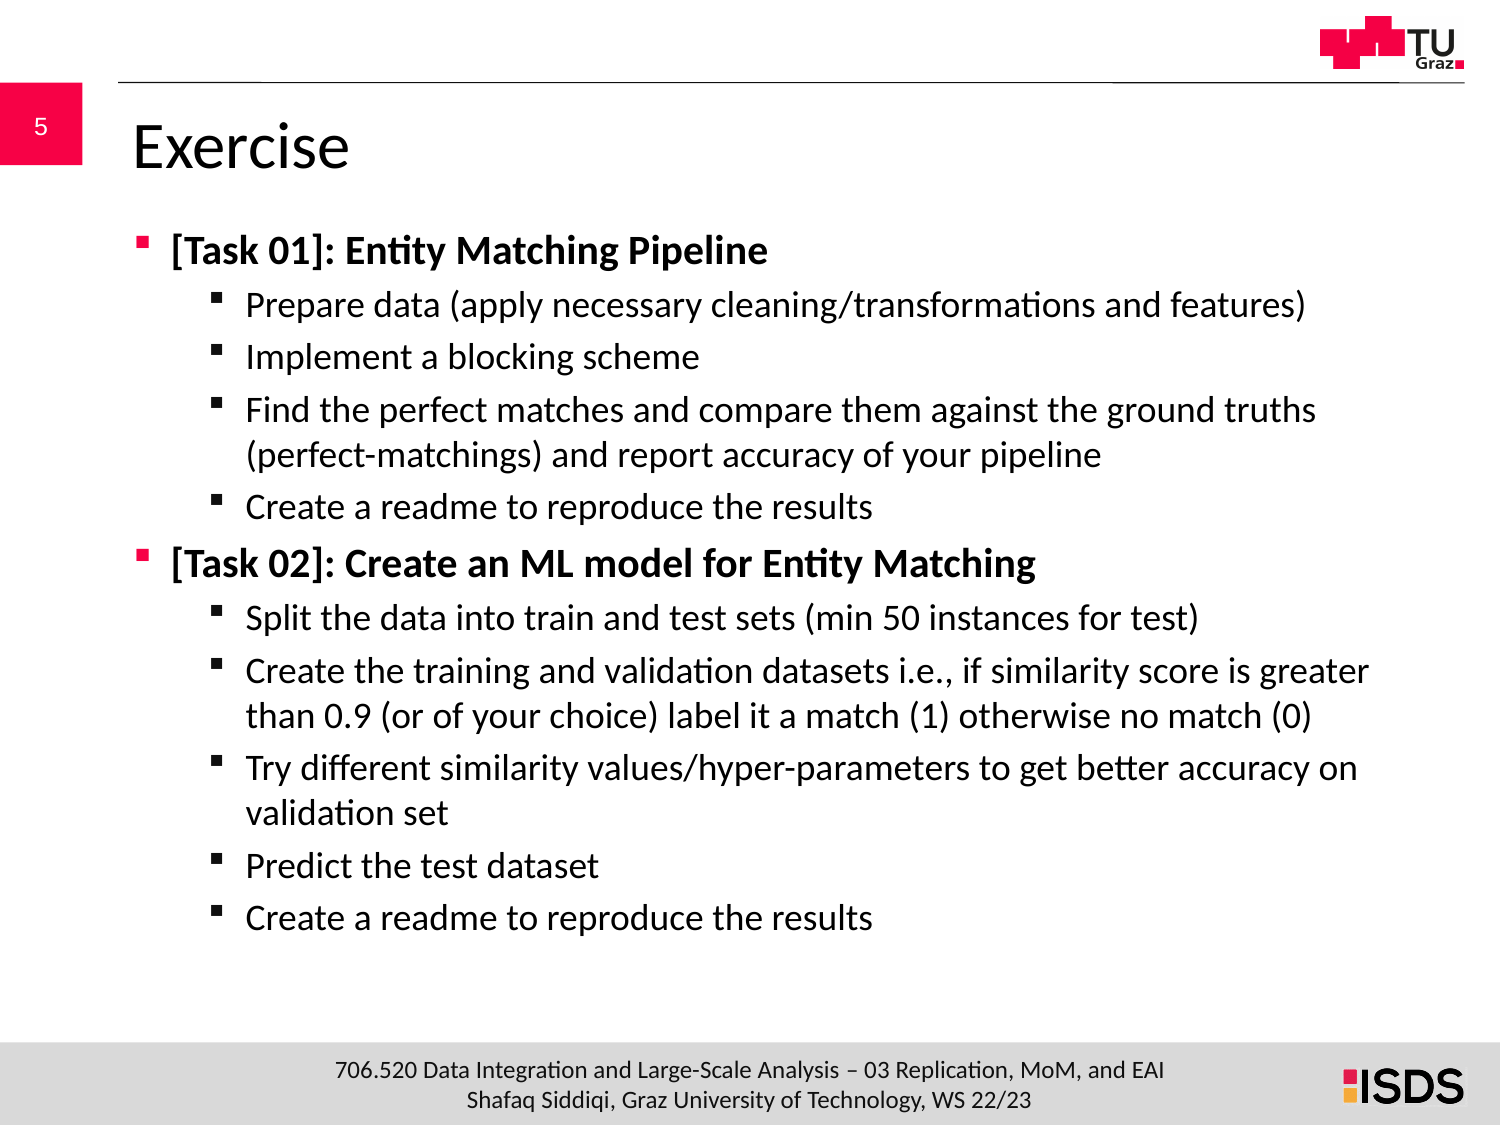

# Exercise
[Task 01]: Entity Matching Pipeline
Prepare data (apply necessary cleaning/transformations and features)
Implement a blocking scheme
Find the perfect matches and compare them against the ground truths (perfect-matchings) and report accuracy of your pipeline
Create a readme to reproduce the results
[Task 02]: Create an ML model for Entity Matching
Split the data into train and test sets (min 50 instances for test)
Create the training and validation datasets i.e., if similarity score is greater than 0.9 (or of your choice) label it a match (1) otherwise no match (0)
Try different similarity values/hyper-parameters to get better accuracy on validation set
Predict the test dataset
Create a readme to reproduce the results